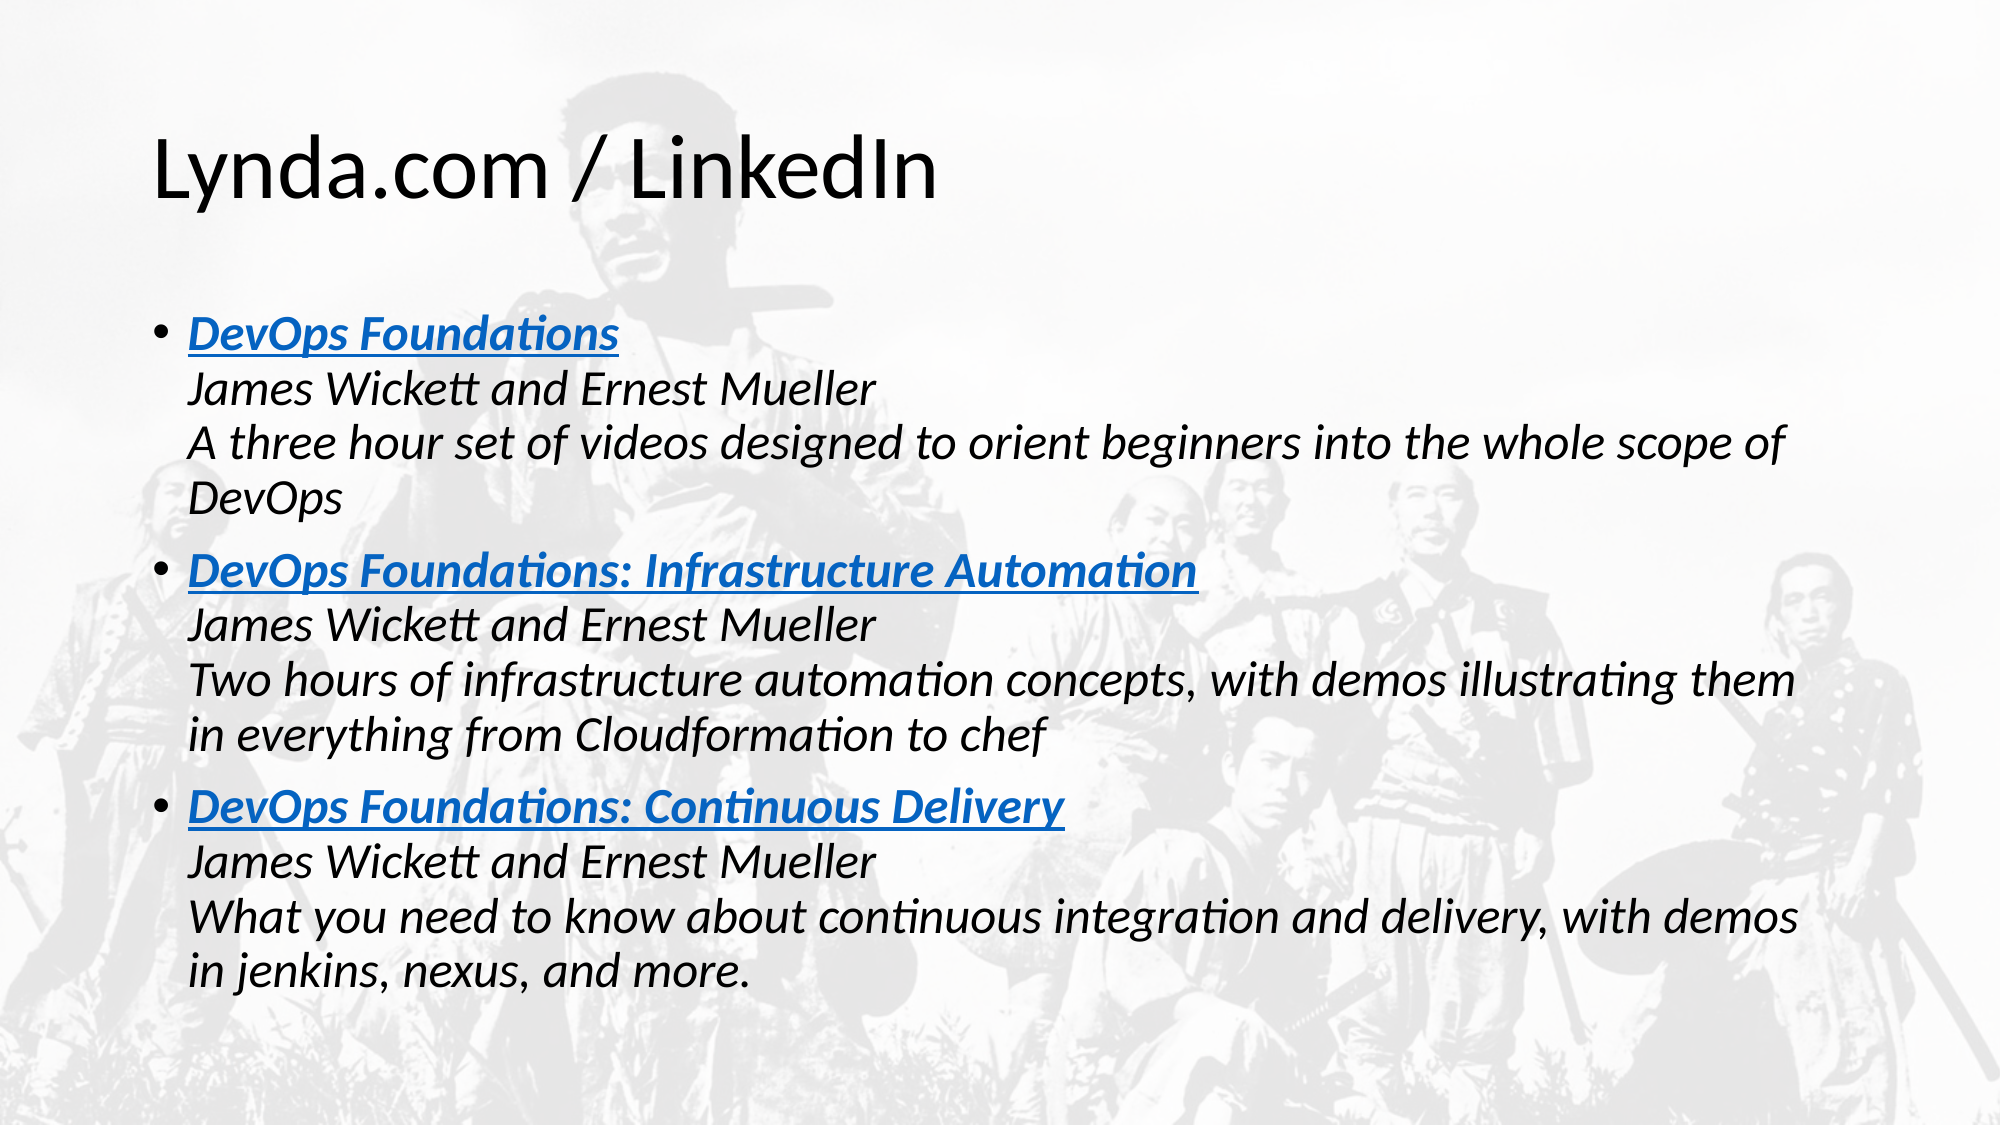

# Lynda.com / LinkedIn
DevOps Foundations
James Wickett and Ernest Mueller
A three hour set of videos designed to orient beginners into the whole scope of DevOps
DevOps Foundations: Infrastructure Automation
James Wickett and Ernest Mueller
Two hours of infrastructure automation concepts, with demos illustrating them in everything from Cloudformation to chef
DevOps Foundations: Continuous Delivery
James Wickett and Ernest Mueller
What you need to know about continuous integration and delivery, with demos in jenkins, nexus, and more.